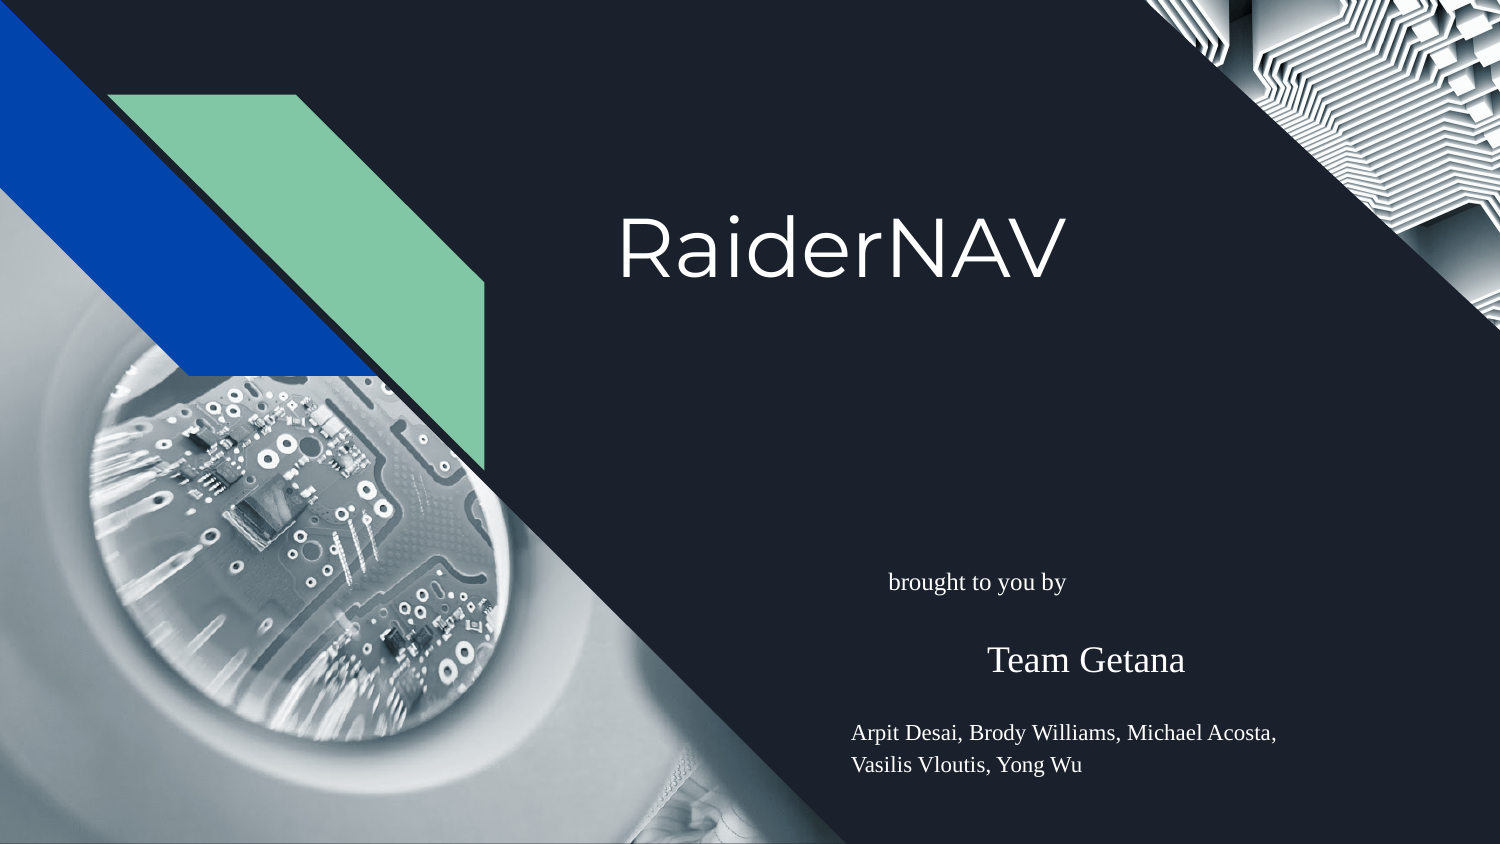

# RaiderNAV

      brought to you by
Team Getana
Arpit Desai, Brody Williams, Michael Acosta,  Vasilis Vloutis, Yong Wu